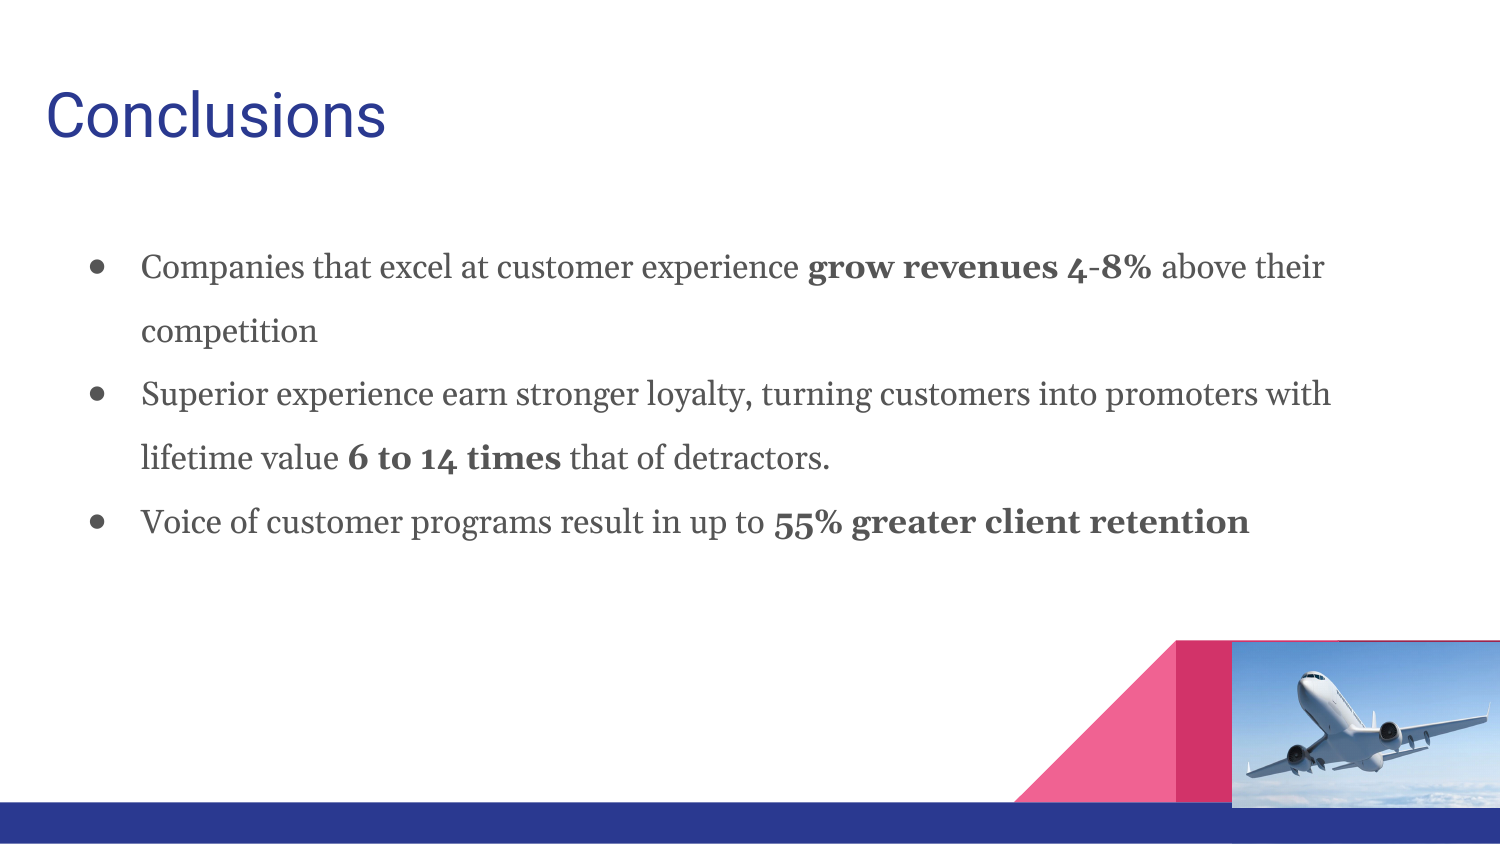

# Conclusions
Companies that excel at customer experience grow revenues 4-8% above their competition
Superior experience earn stronger loyalty, turning customers into promoters with lifetime value 6 to 14 times that of detractors.
Voice of customer programs result in up to 55% greater client retention